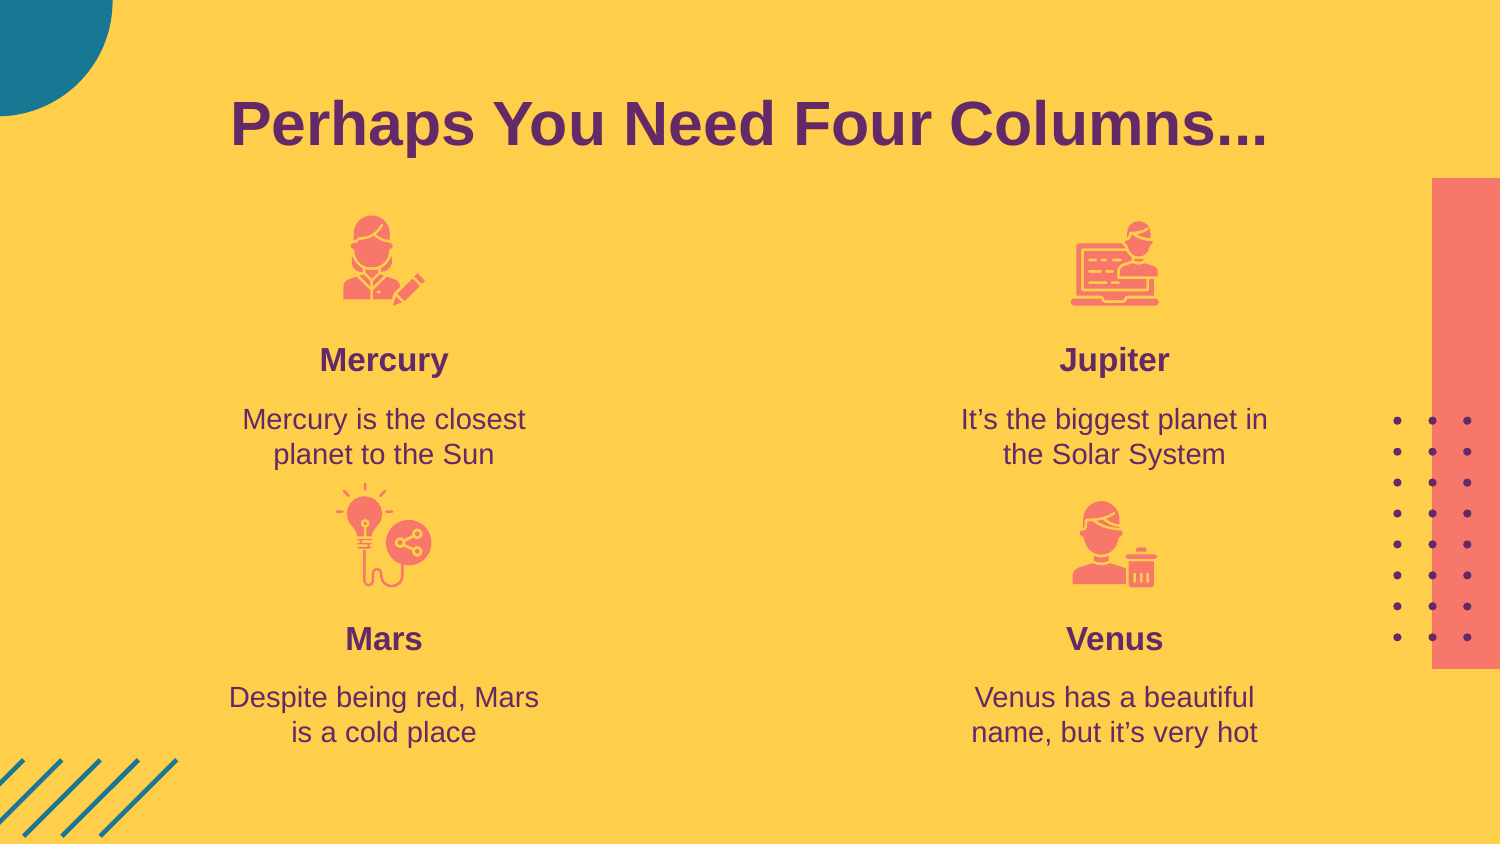

# Perhaps You Need Four Columns...

Mercury
Jupiter
Mercury is the closest planet to the Sun
It’s the biggest planet in the Solar System

Mars
Venus
Despite being red, Mars is a cold place
Venus has a beautiful name, but it’s very hot